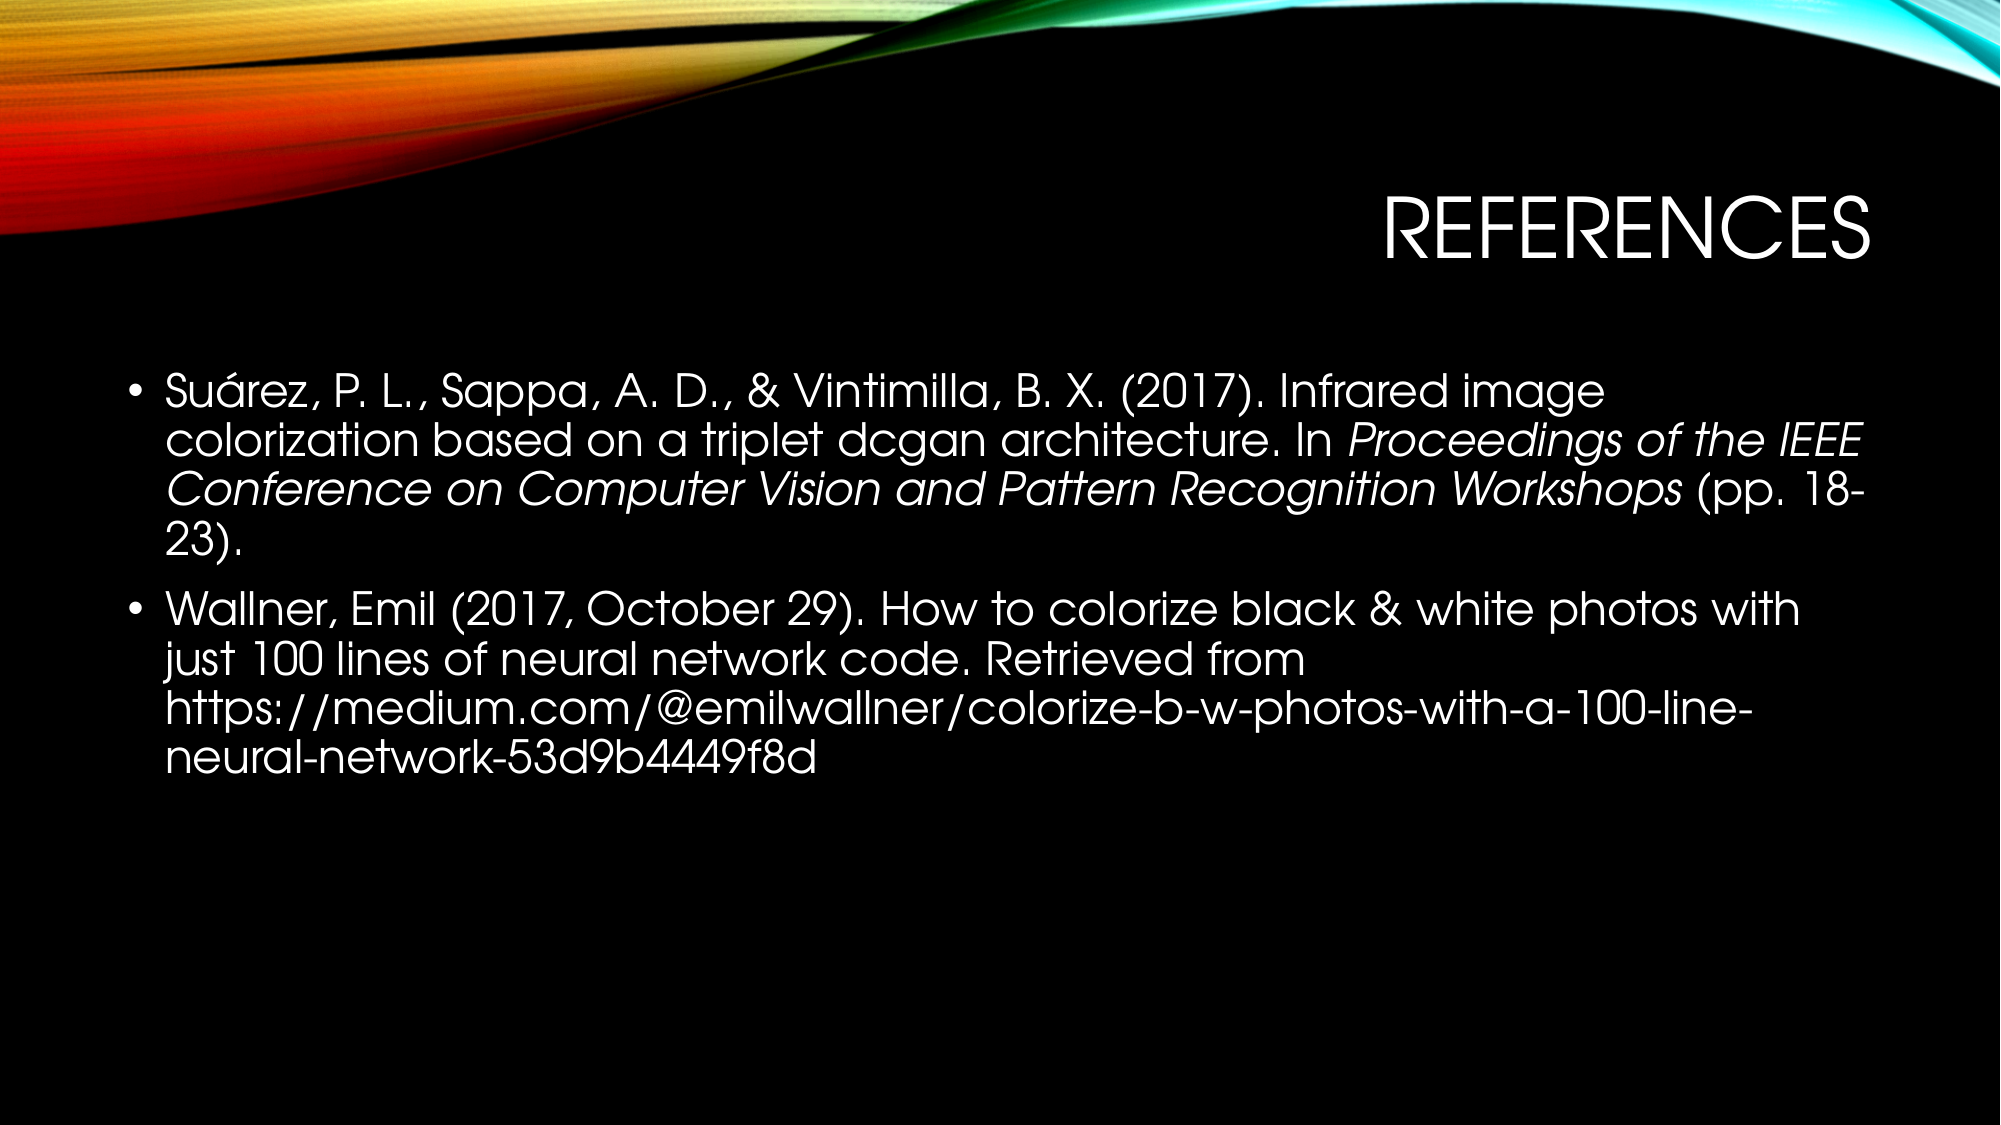

# References
Suárez, P. L., Sappa, A. D., & Vintimilla, B. X. (2017). Infrared image colorization based on a triplet dcgan architecture. In Proceedings of the IEEE Conference on Computer Vision and Pattern Recognition Workshops (pp. 18-23).
Wallner, Emil (2017, October 29). How to colorize black & white photos with just 100 lines of neural network code. Retrieved from https://medium.com/@emilwallner/colorize-b-w-photos-with-a-100-line-neural-network-53d9b4449f8d